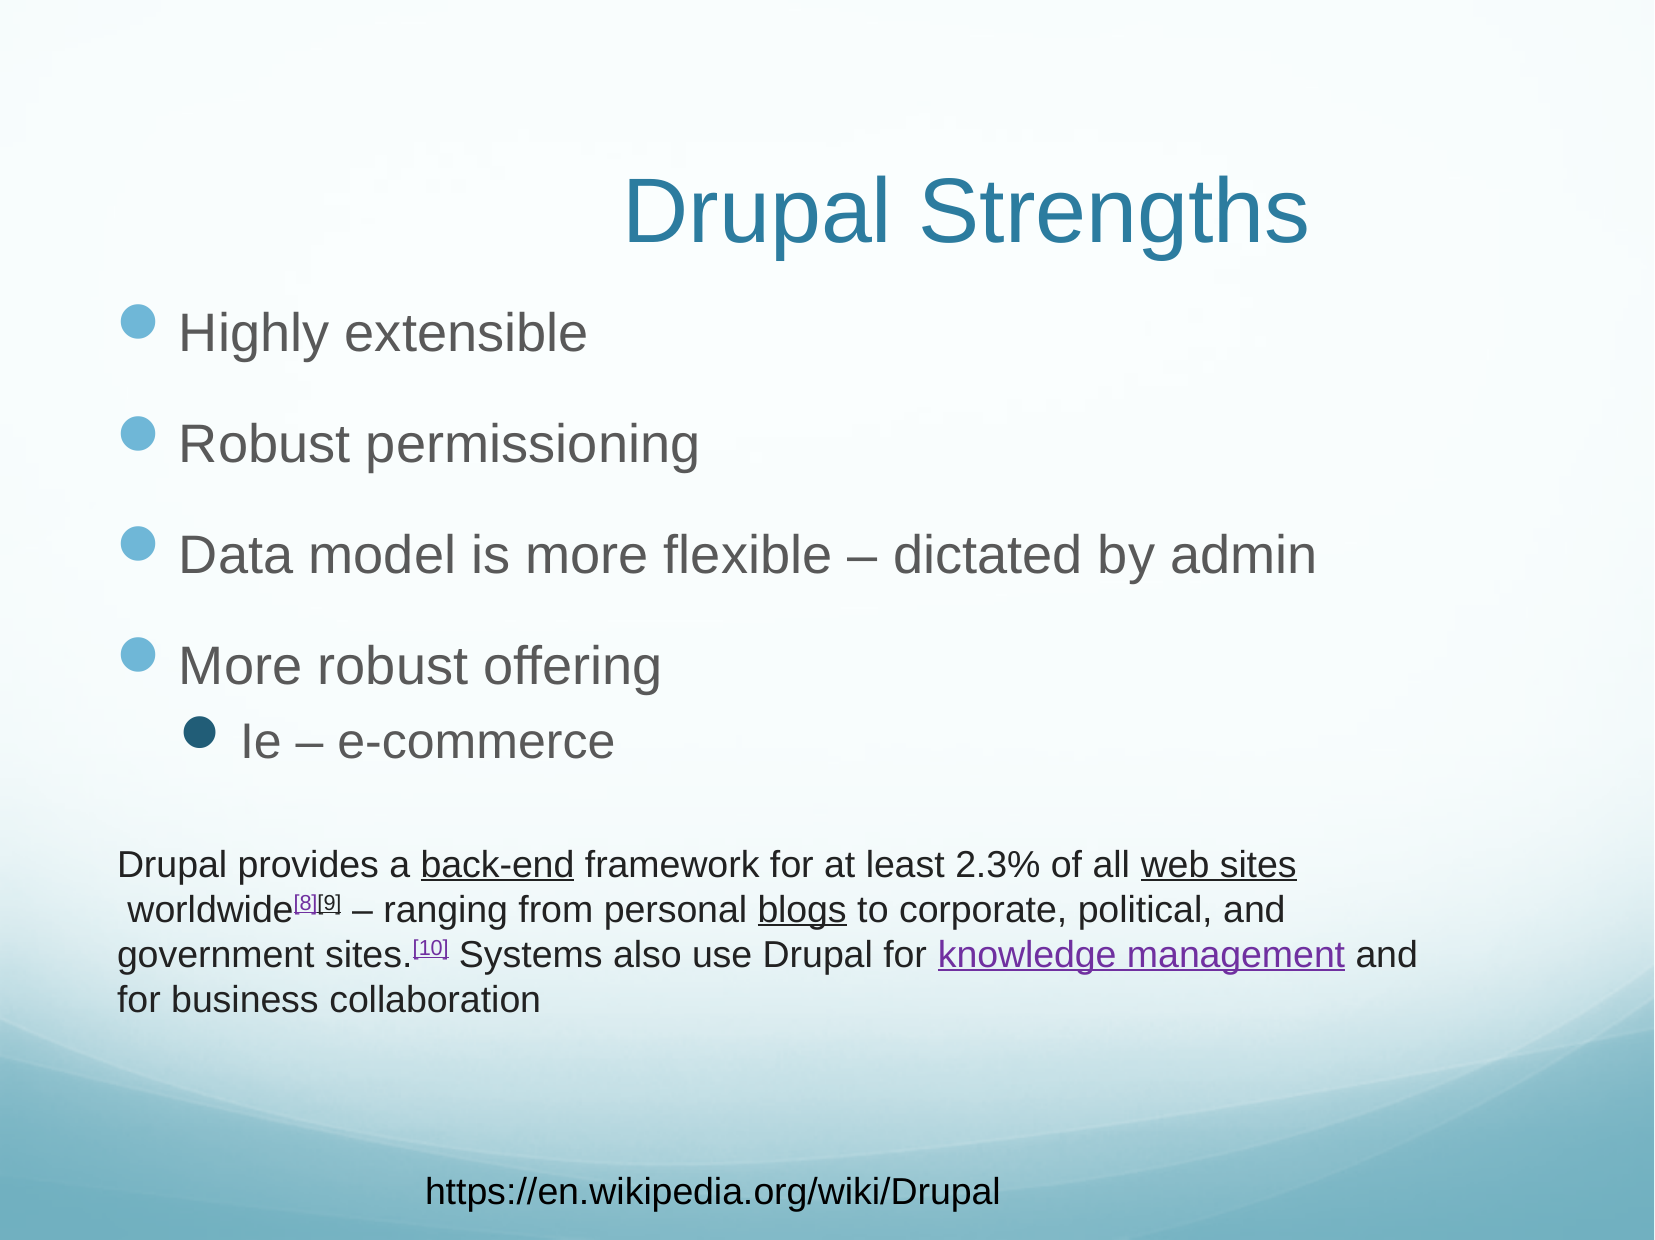

# Drupal Strengths
Highly extensible
Robust permissioning
Data model is more flexible – dictated by admin
More robust offering
Ie – e-commerce
Drupal provides a back-end framework for at least 2.3% of all web sites worldwide[8][9] – ranging from personal blogs to corporate, political, and government sites.[10] Systems also use Drupal for knowledge management and for business collaboration
https://en.wikipedia.org/wiki/Drupal